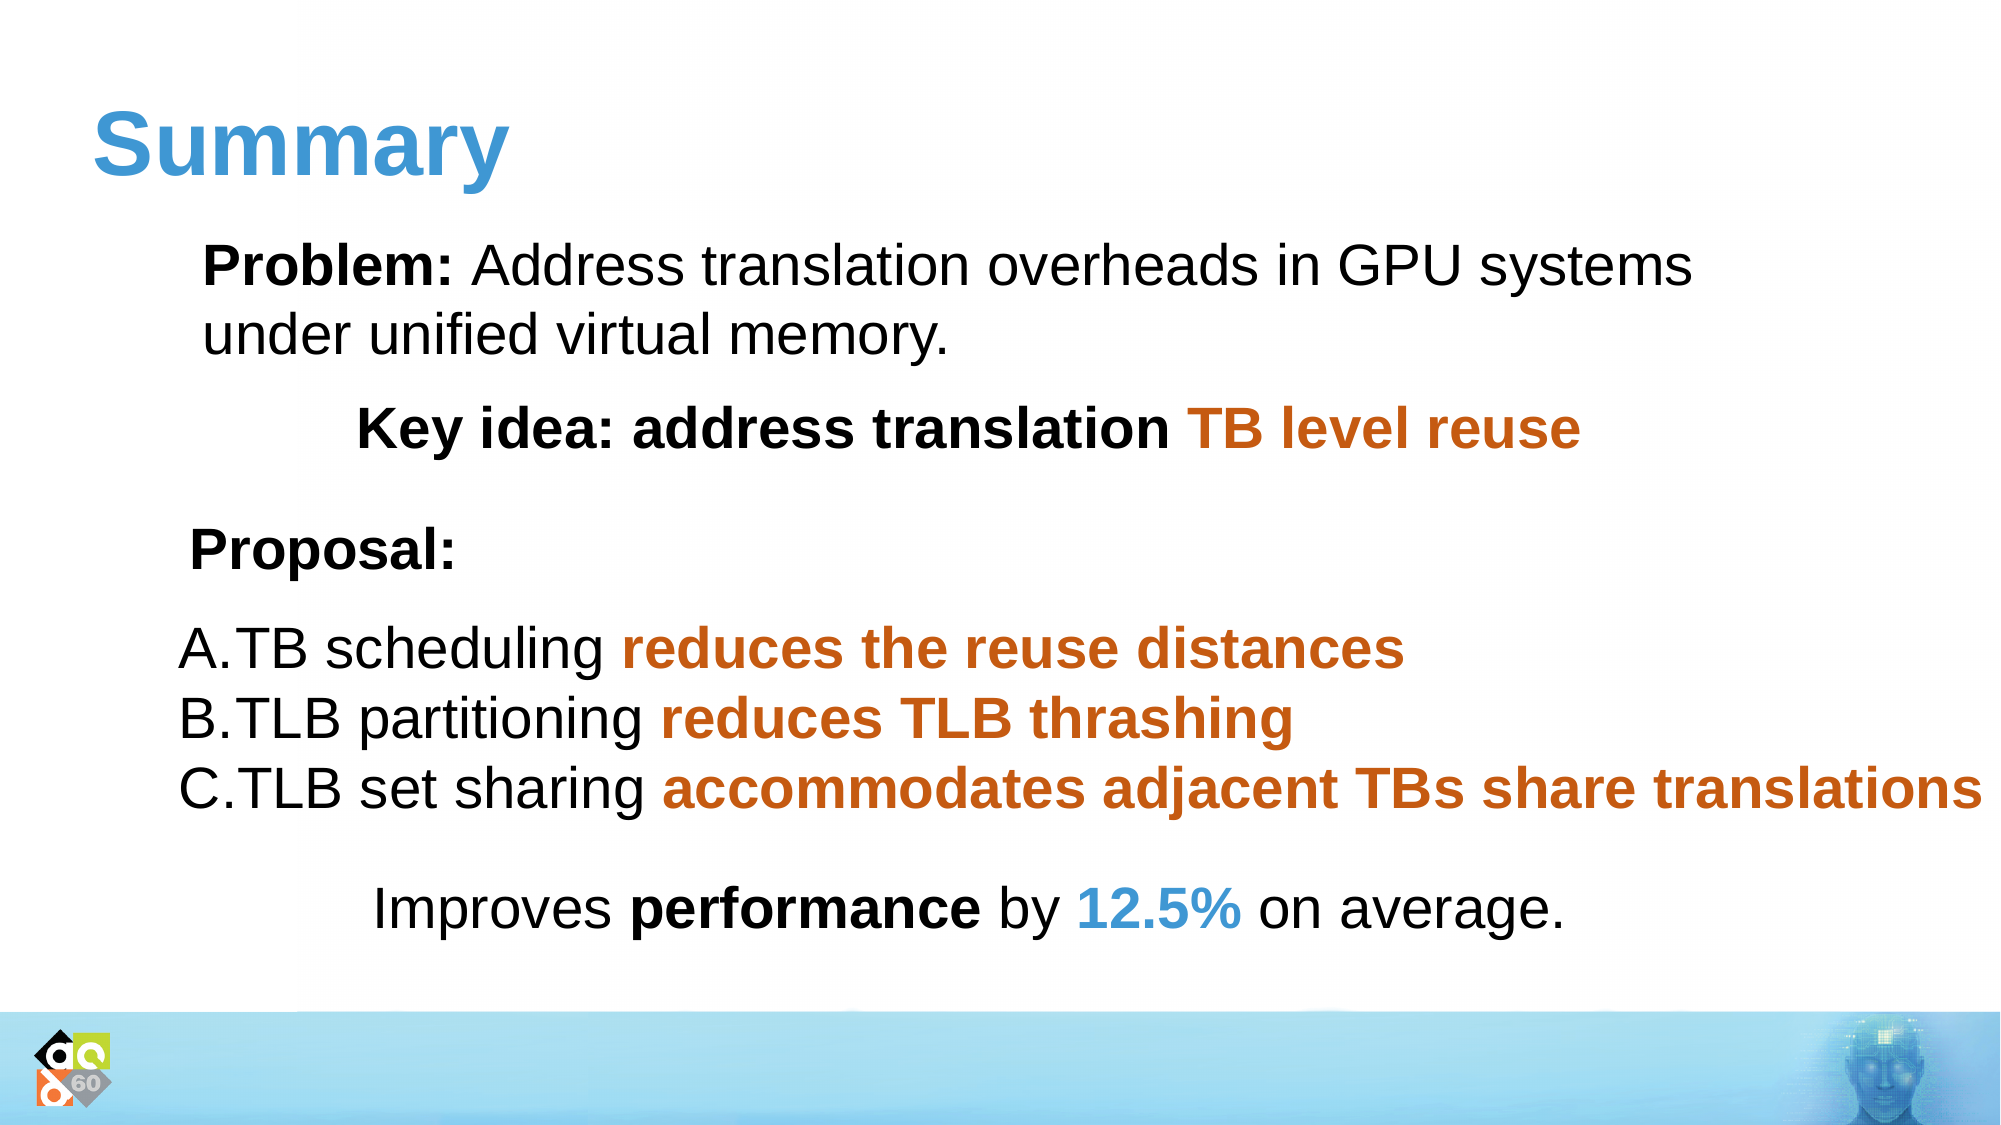

# Summary
Problem: Address translation overheads in GPU systems under unified virtual memory.
Key idea: address translation TB level reuse
Proposal:
TB scheduling reduces the reuse distances
TLB partitioning reduces TLB thrashing
TLB set sharing accommodates adjacent TBs share translations
Improves performance by 12.5% on average.